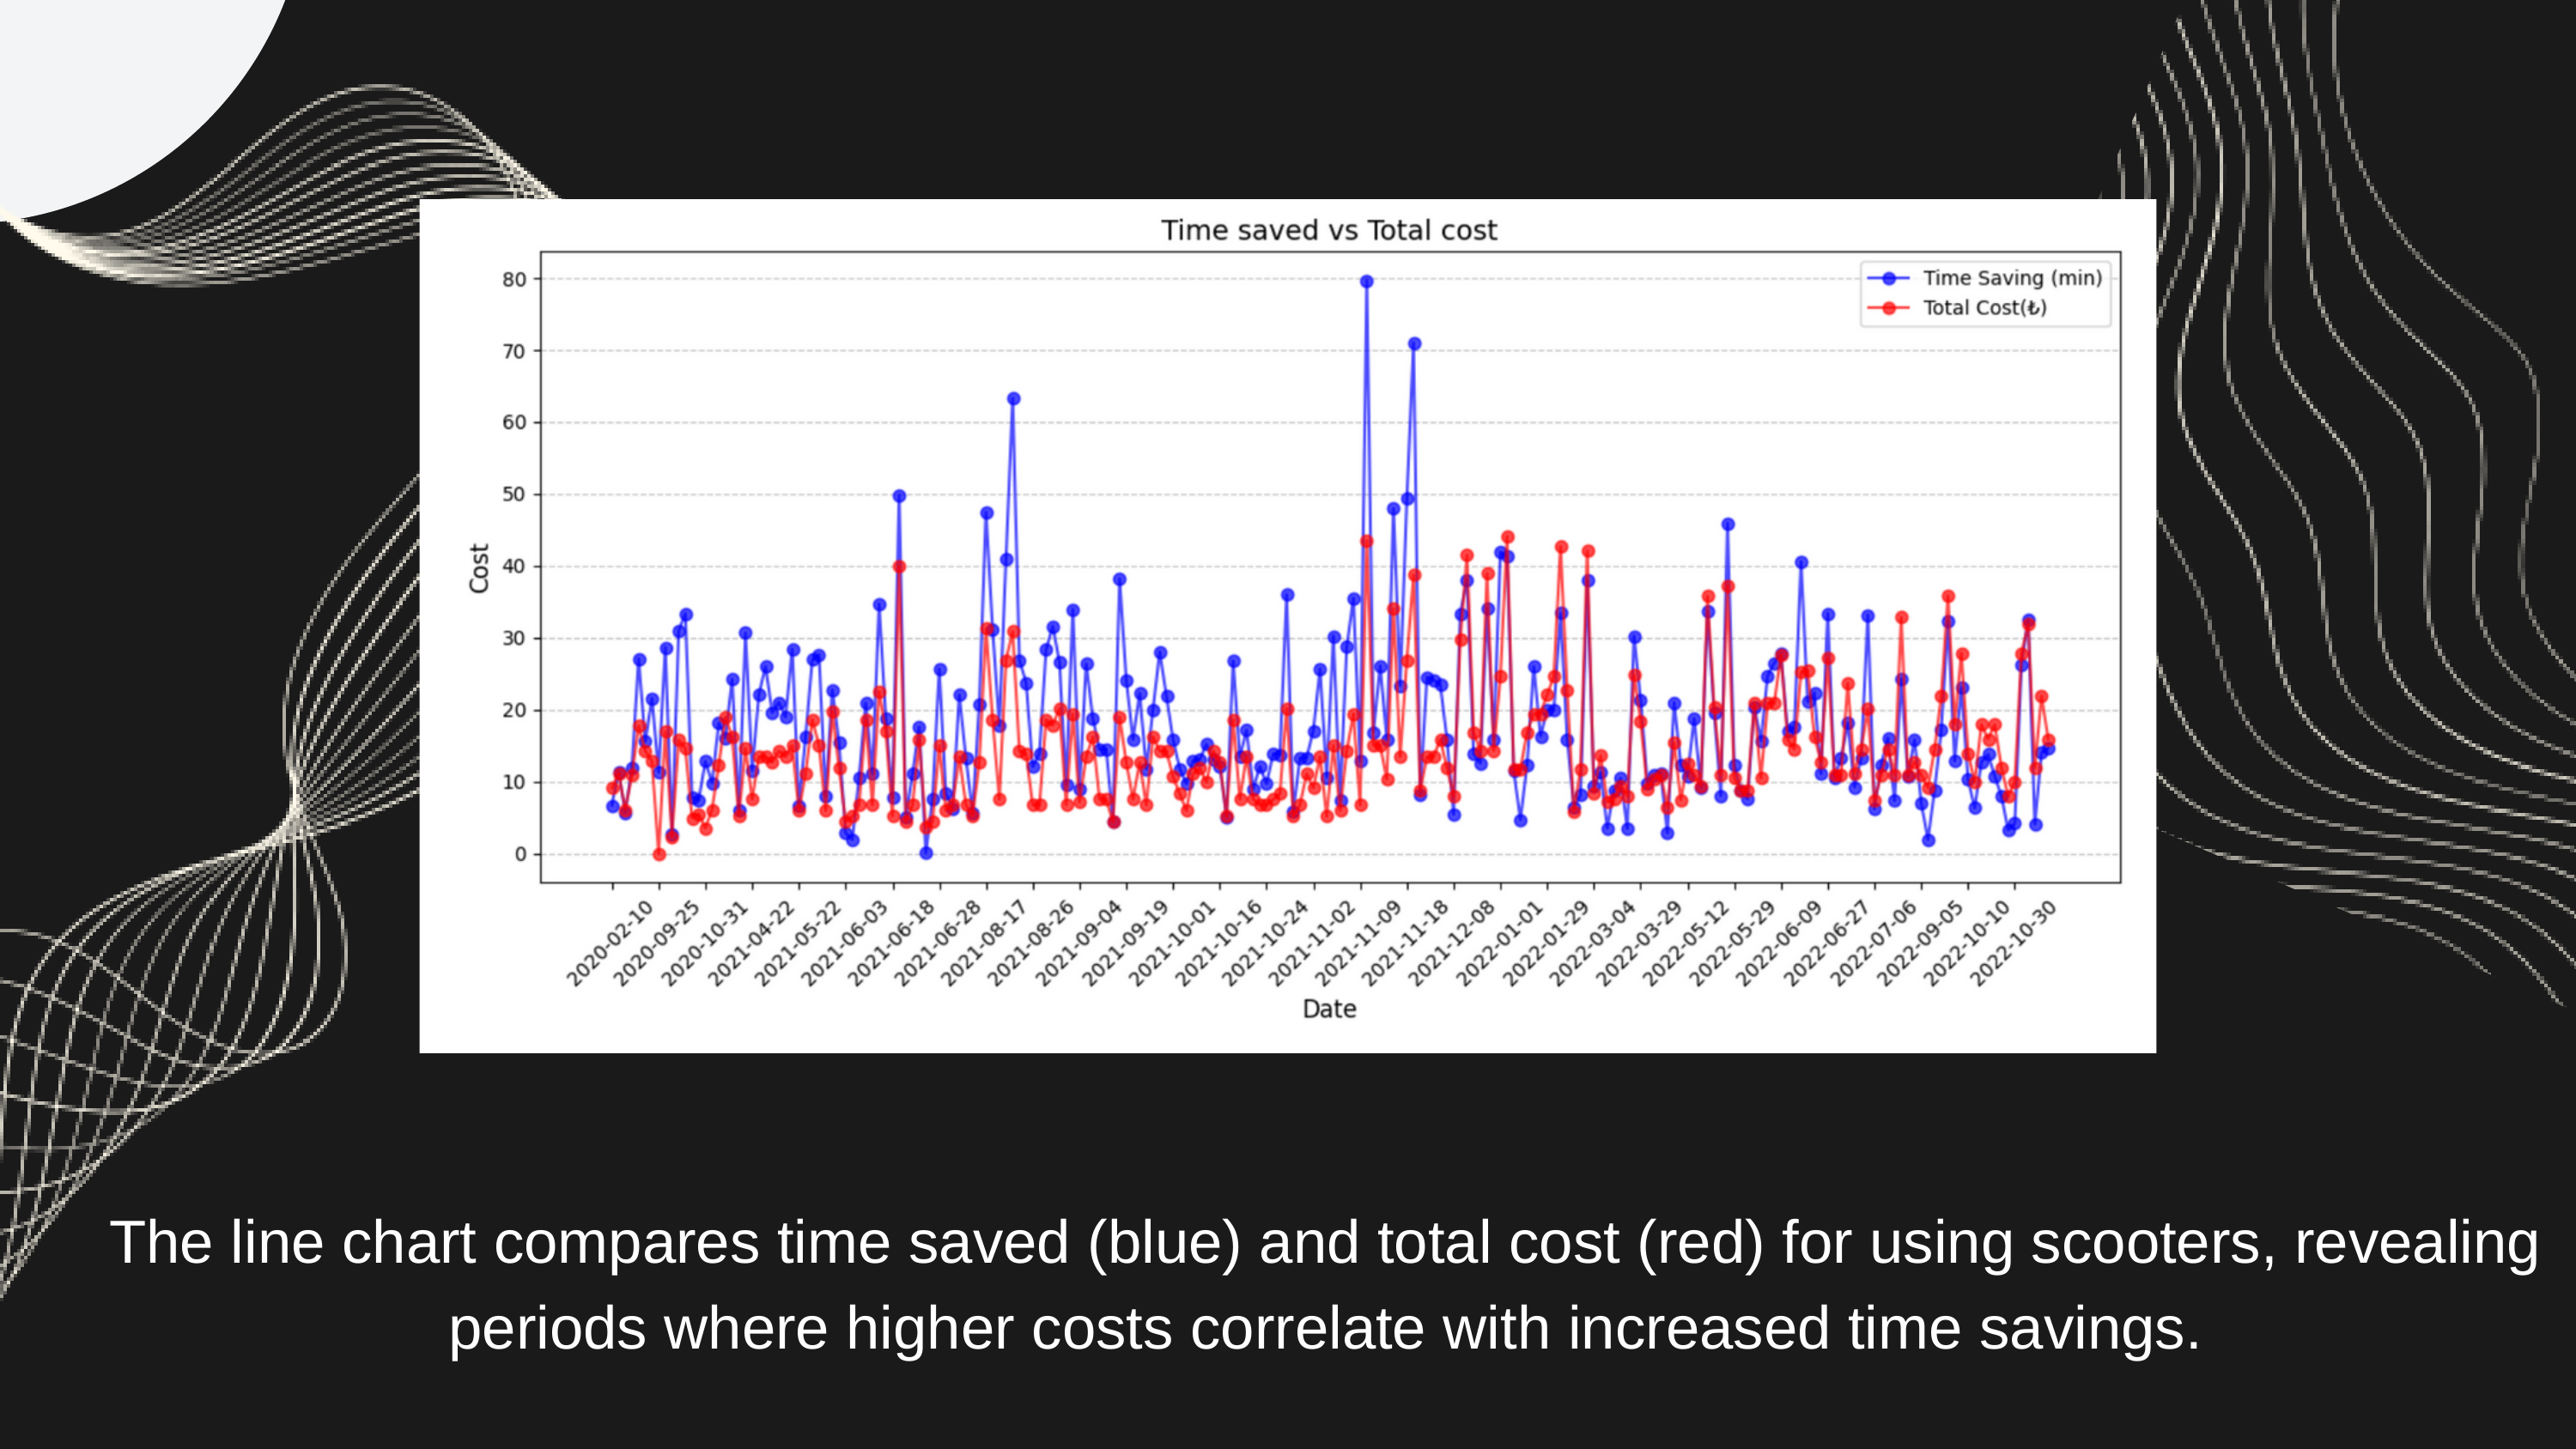

The line chart compares time saved (blue) and total cost (red) for using scooters, revealing periods where higher costs correlate with increased time savings.